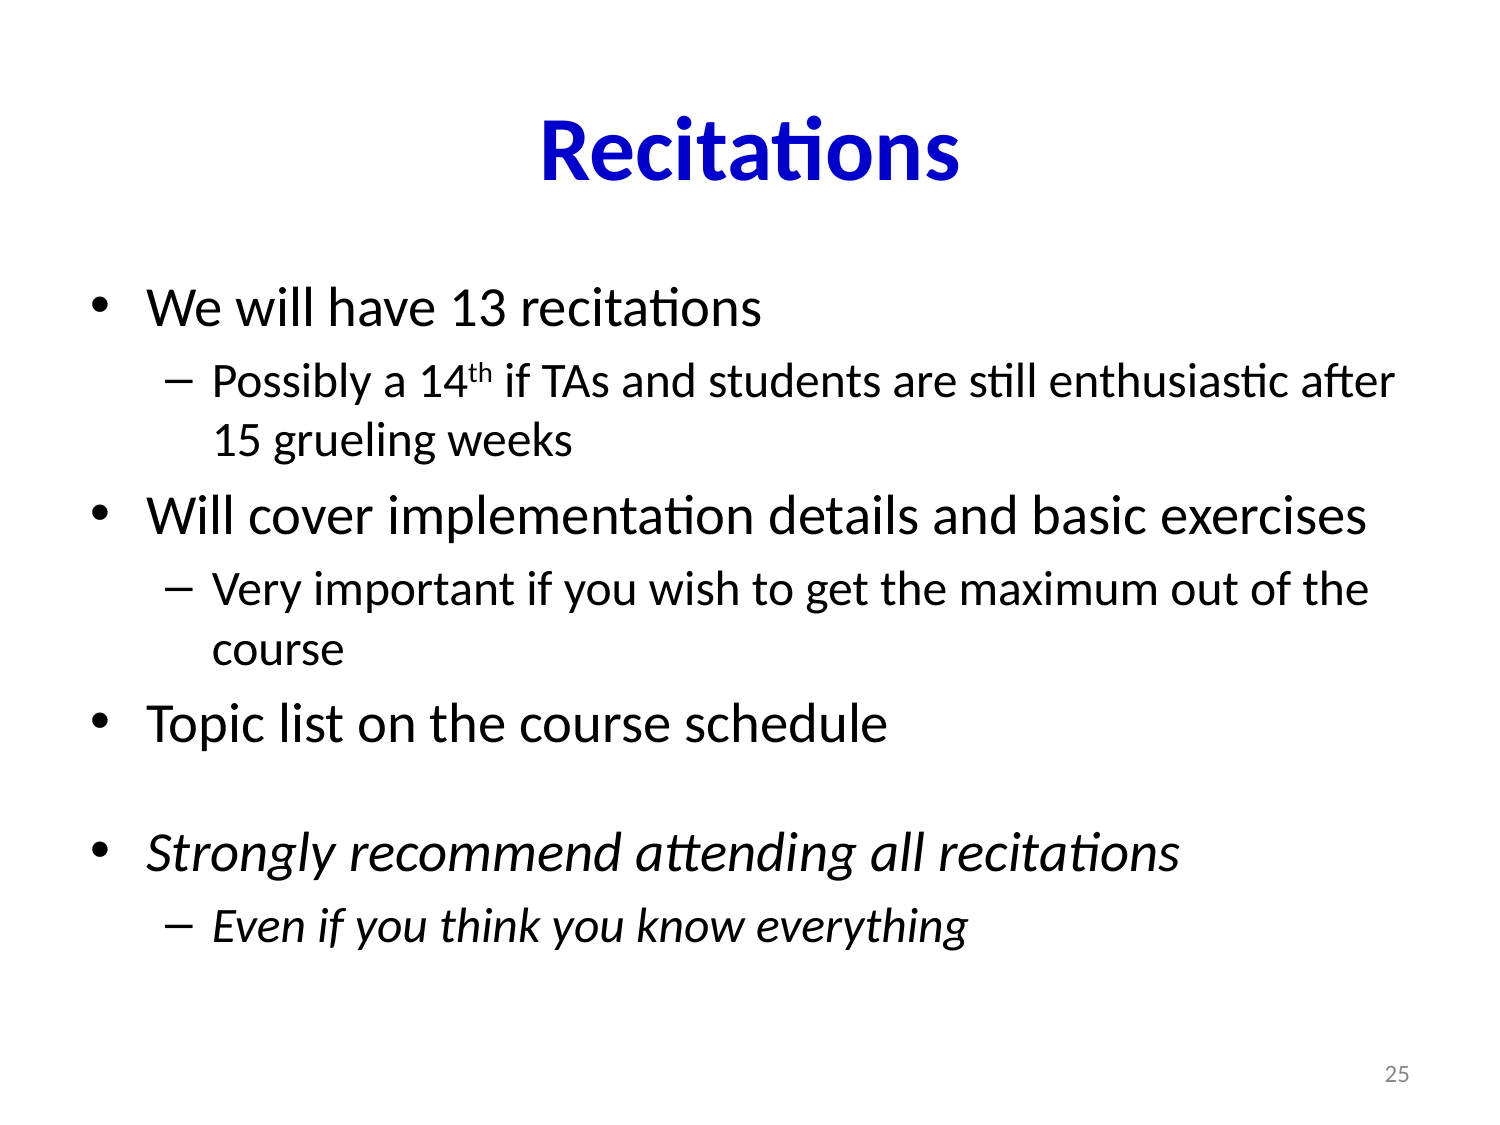

# Recitations
We will have 13 recitations
Possibly a 14th if TAs and students are still enthusiastic after 15 grueling weeks
Will cover implementation details and basic exercises
Very important if you wish to get the maximum out of the course
Topic list on the course schedule

Strongly recommend attending all recitations
Even if you think you know everything
25